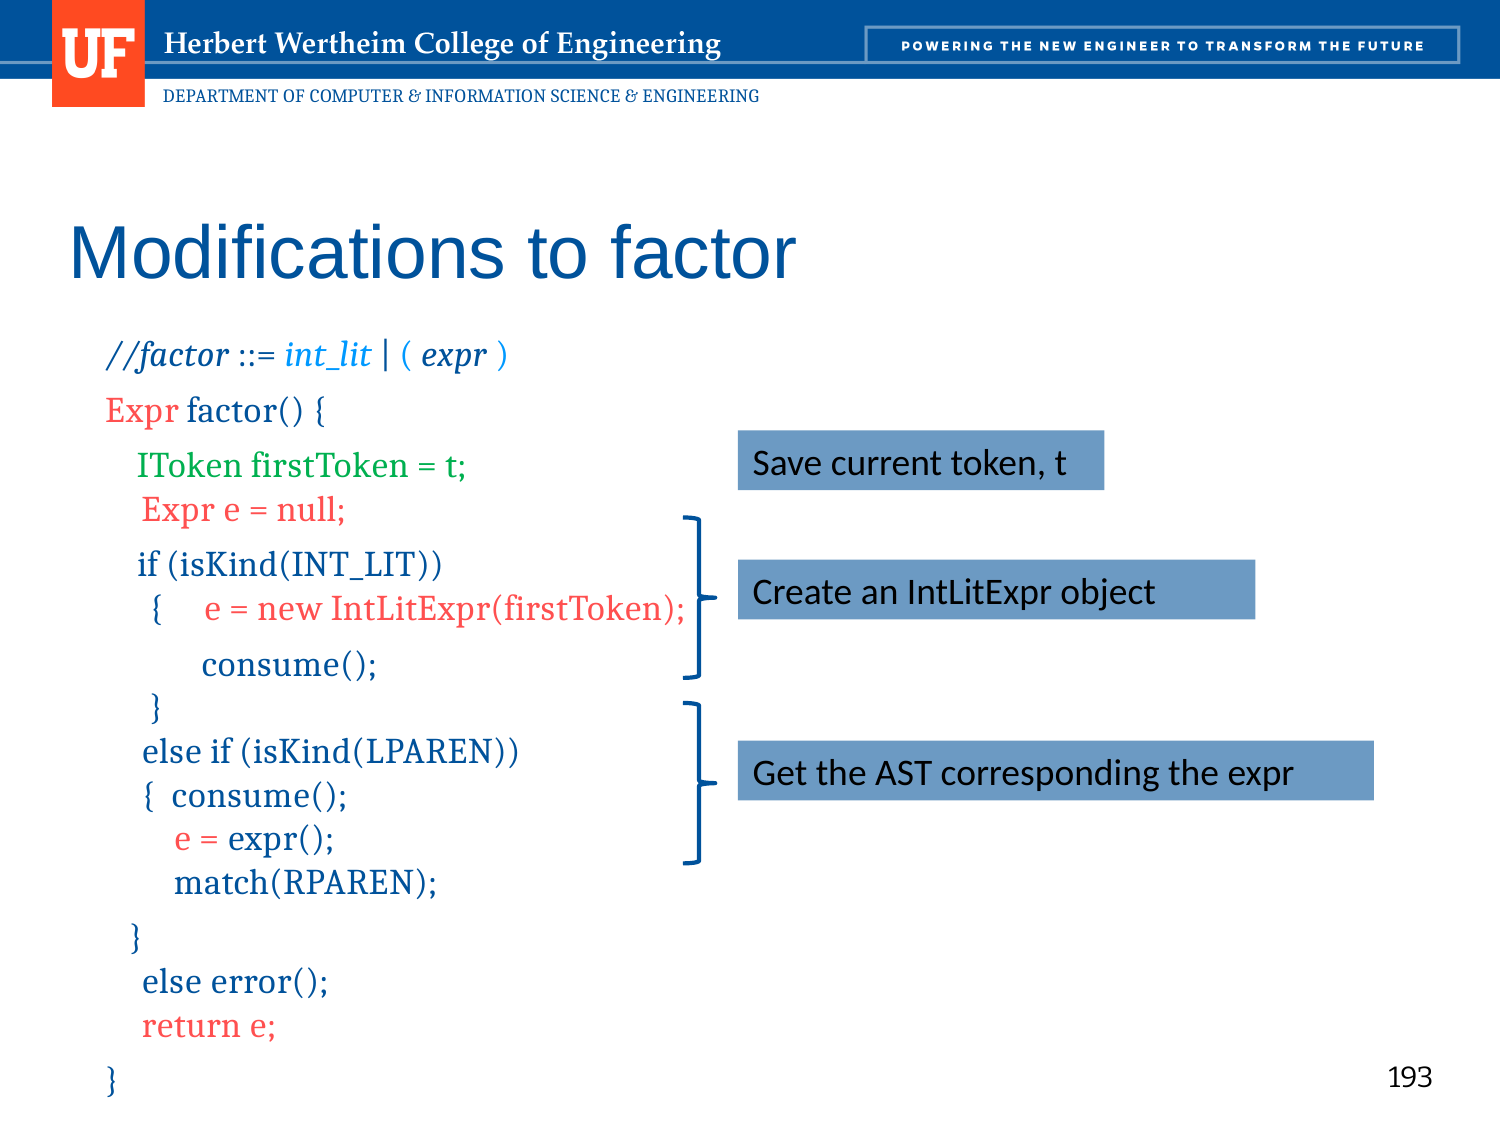

# Modifications to factor
//factor ::= int_lit | ( expr )
Expr factor() {
    IToken firstToken = t;
Expr e = null;
    if (isKind(INT_LIT))
 {     e = new IntLitExpr(firstToken);
            consume();
 }
else if (isKind(LPAREN))
{  consume();
    e = expr();
    match(RPAREN);
   }
else error();
return e;
}
Save current token, t

Create an IntLitExpr object

Get the AST corresponding the expr
193